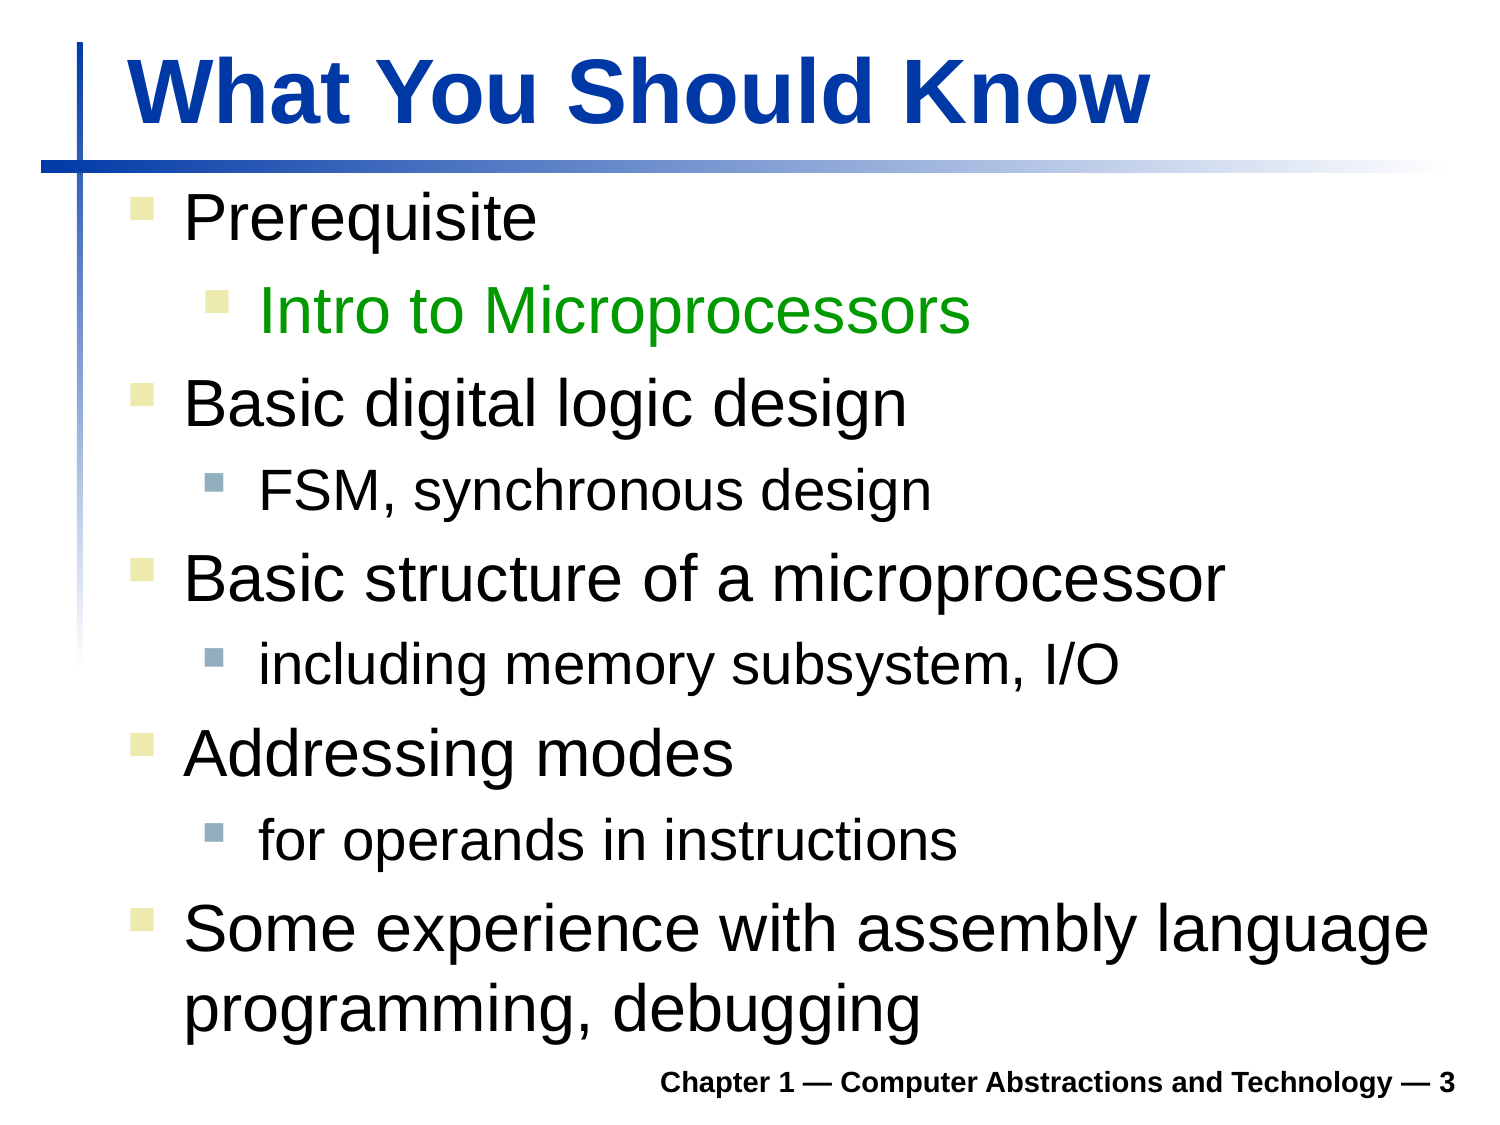

# What You Should Know
Prerequisite
Intro to Microprocessors
Basic digital logic design
FSM, synchronous design
Basic structure of a microprocessor
including memory subsystem, I/O
Addressing modes
for operands in instructions
Some experience with assembly language programming, debugging

Chapter 1 — Computer Abstractions and Technology — 3